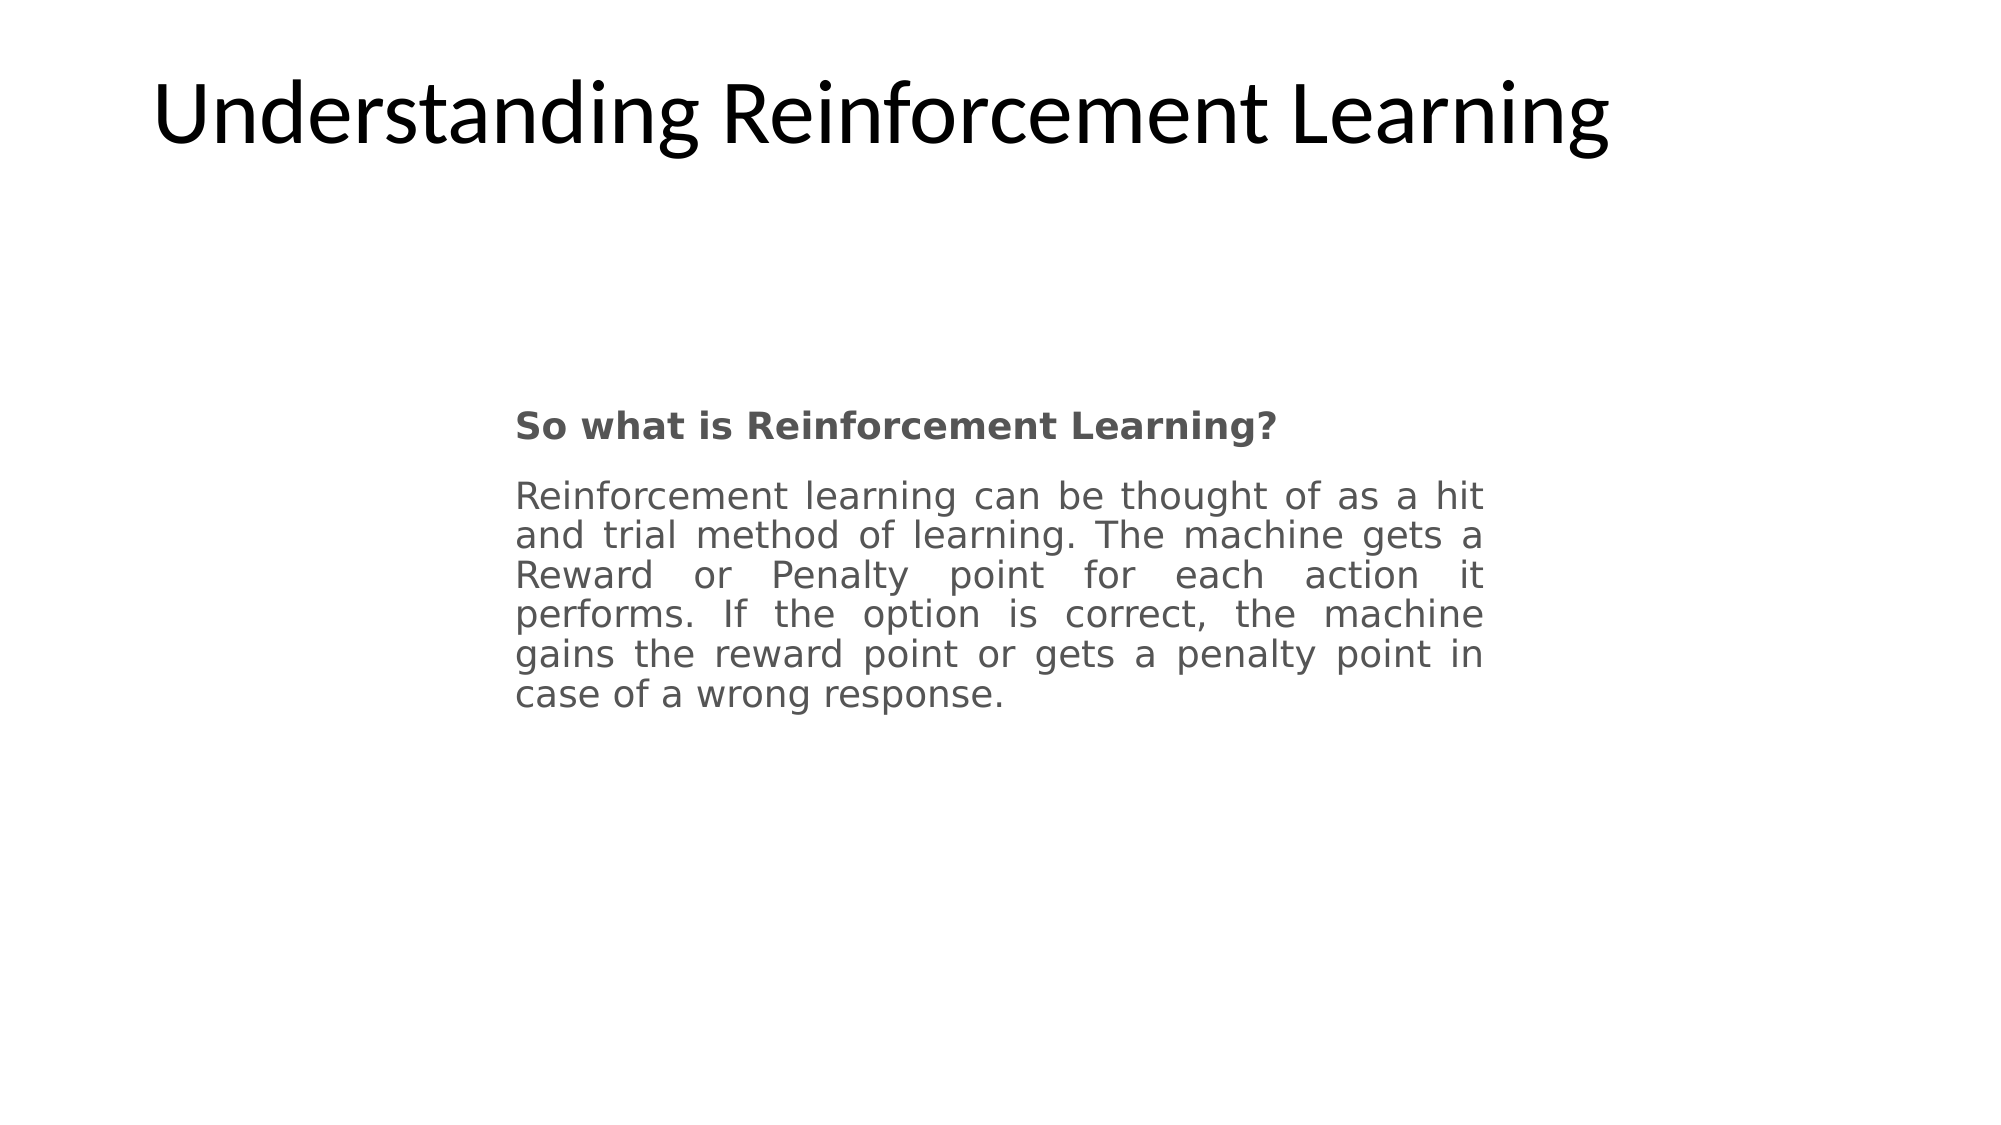

# Understanding Reinforcement Learning
So what is Reinforcement Learning?
Reinforcement learning can be thought of as a hit and trial method of learning. The machine gets a Reward or Penalty point for each action it performs. If the option is correct, the machine gains the reward point or gets a penalty point in case of a wrong response.